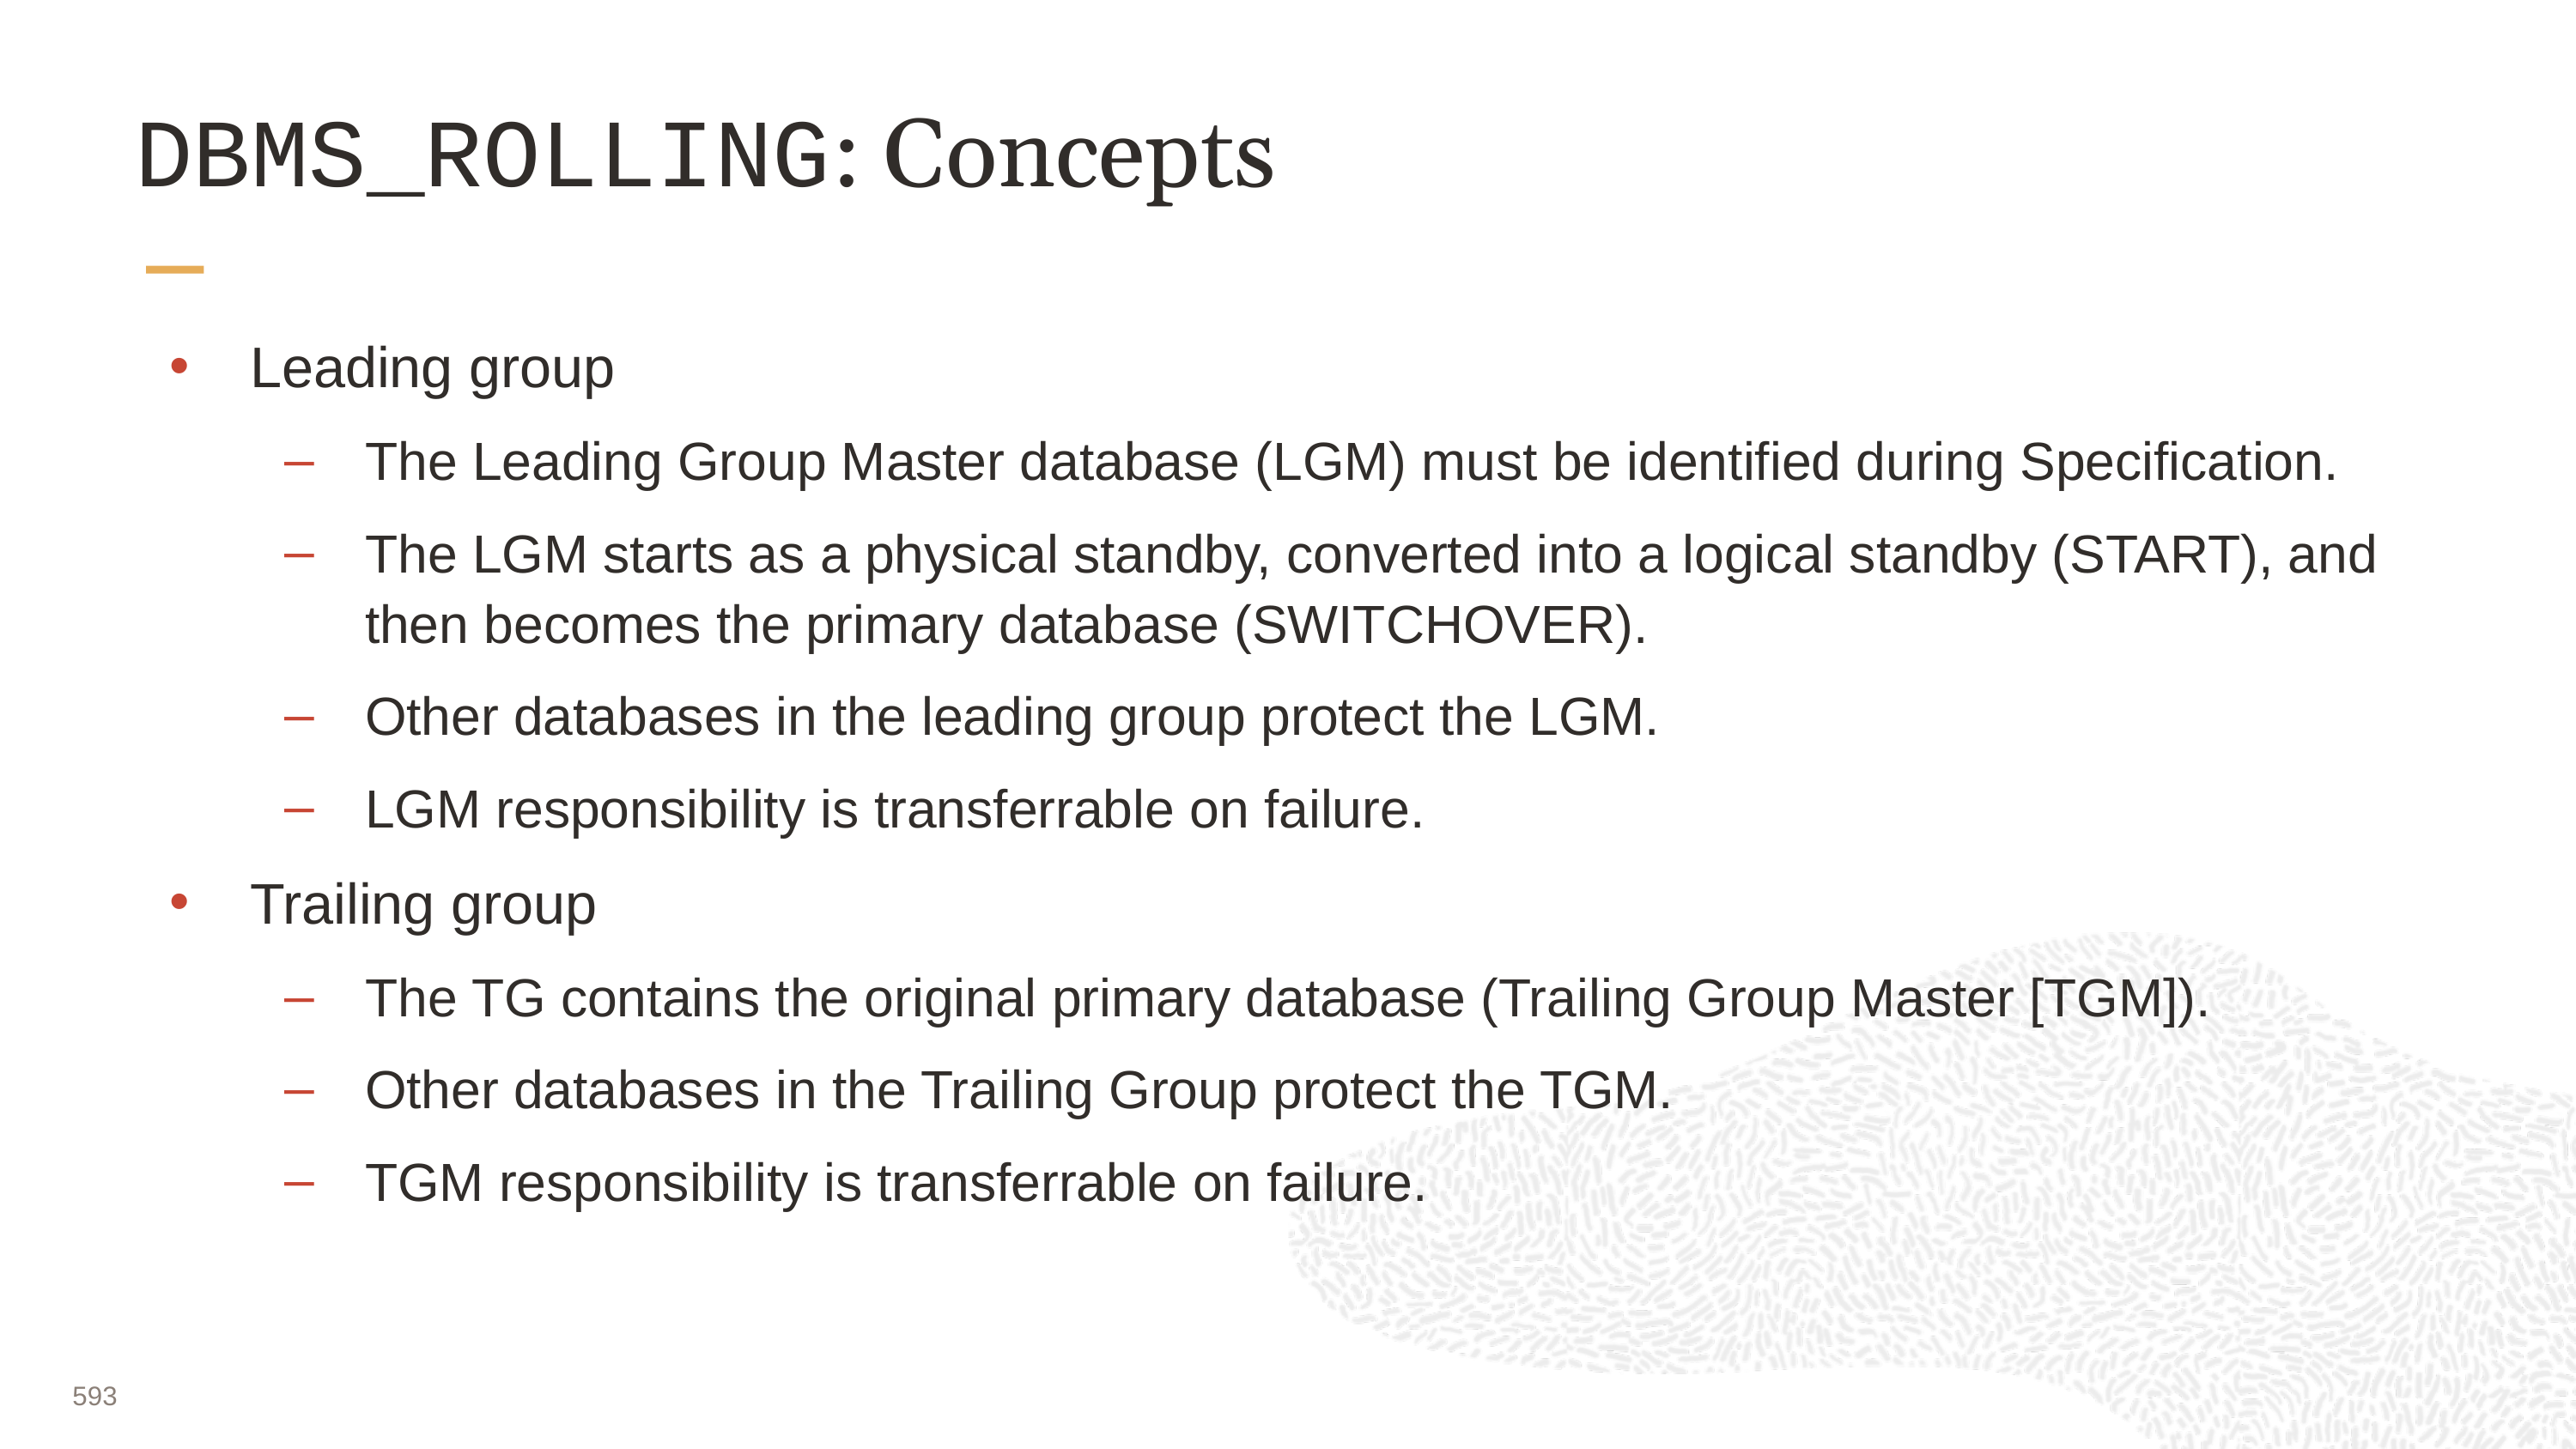

# DBMS_ROLLING: Concepts
Leading group
The Leading Group Master database (LGM) must be identified during Specification.
The LGM starts as a physical standby, converted into a logical standby (START), and then becomes the primary database (SWITCHOVER).
Other databases in the leading group protect the LGM.
LGM responsibility is transferrable on failure.
Trailing group
The TG contains the original primary database (Trailing Group Master [TGM]).
Other databases in the Trailing Group protect the TGM.
TGM responsibility is transferrable on failure.